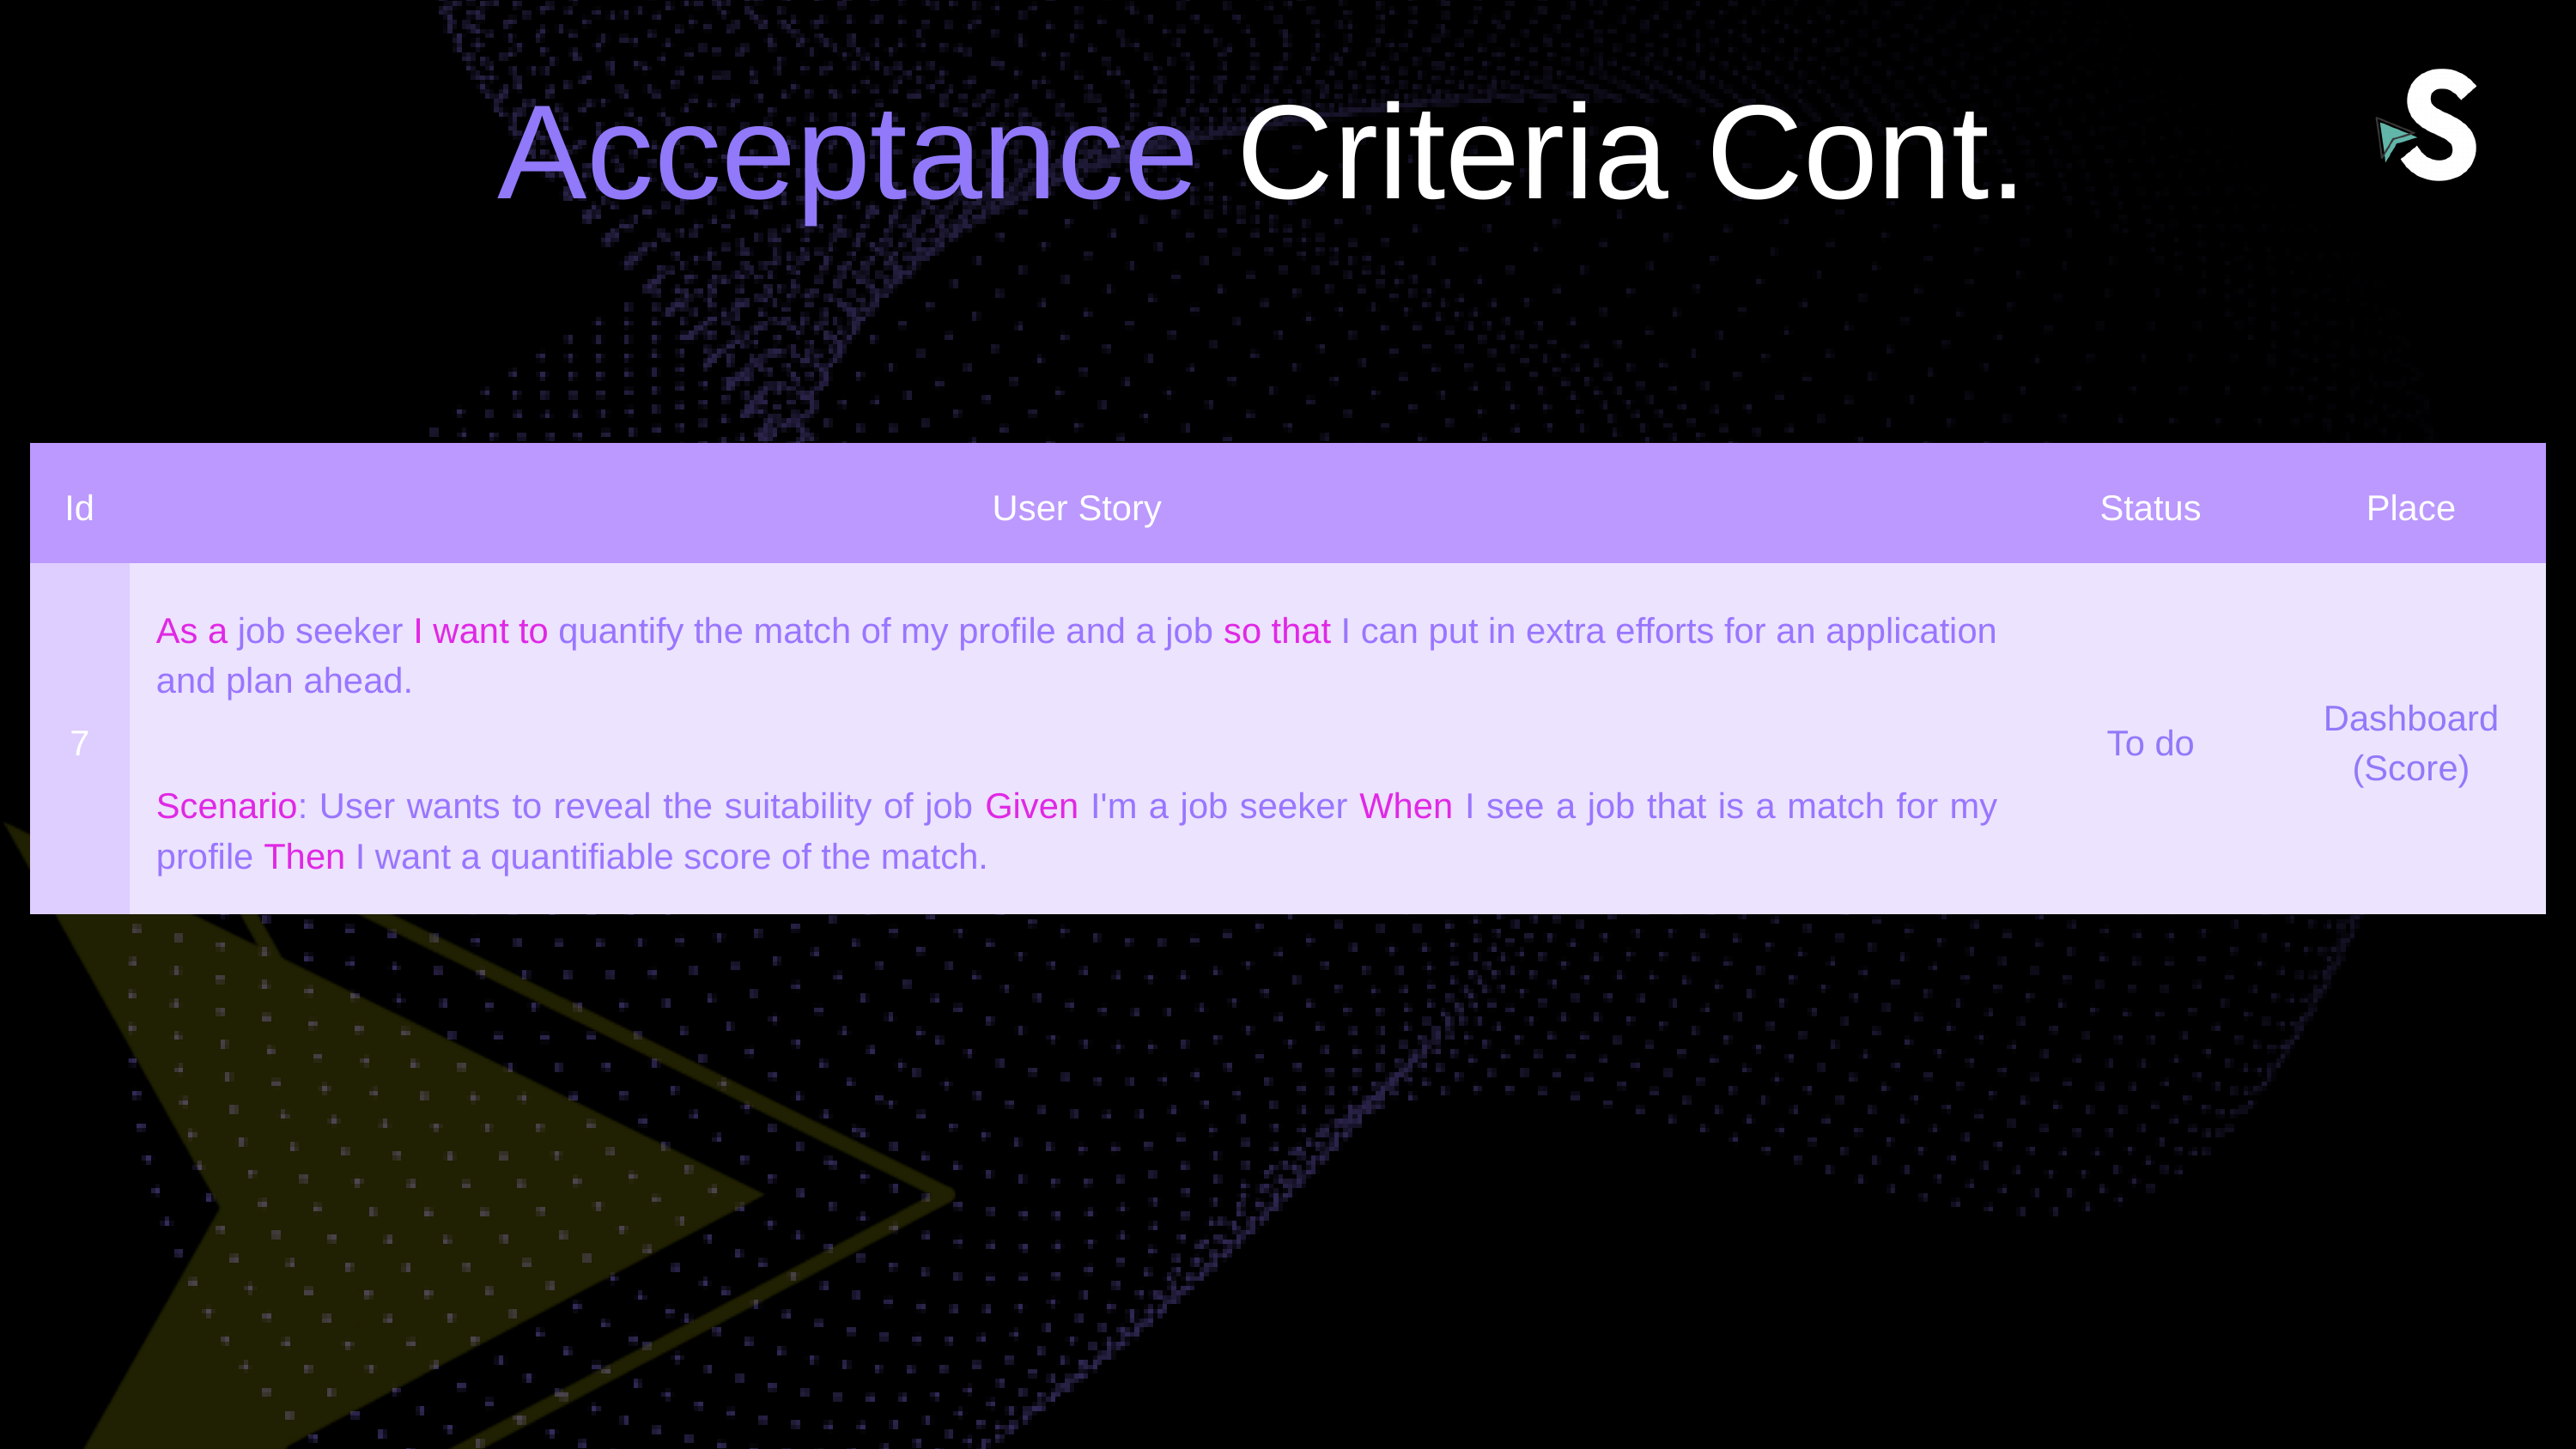

Acceptance Criteria Cont.
| Id | User Story | Status | Place |
| --- | --- | --- | --- |
| 7 | As a job seeker I want to quantify the match of my profile and a job so that I can put in extra efforts for an application and plan ahead. | To do | Dashboard (Score) |
| 7 | Scenario: User wants to reveal the suitability of job Given I'm a job seeker When I see a job that is a match for my profile Then I want a quantifiable score of the match. | To do | Dashboard (Score) |